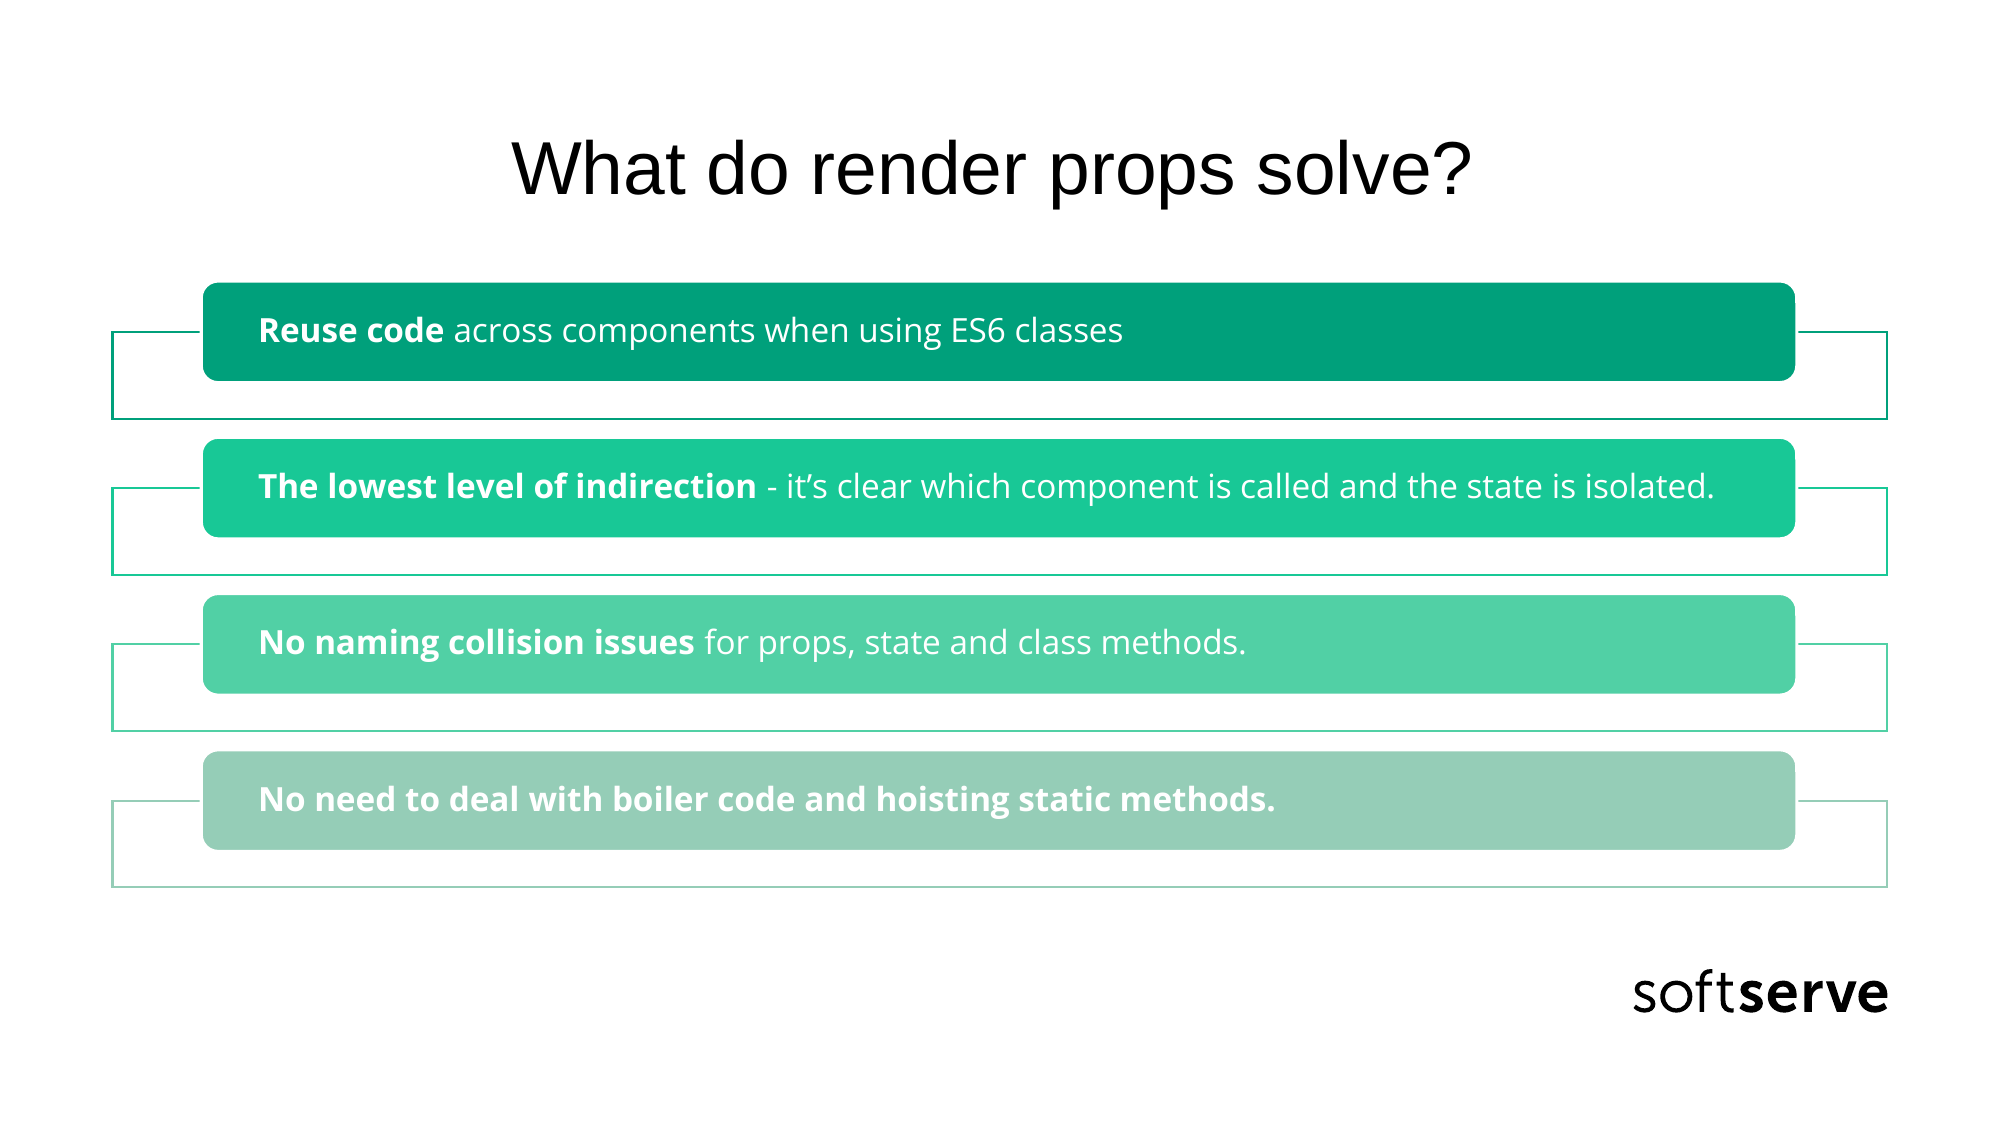

# What do render props solve?
Reuse code across components when using ES6 classes
The lowest level of indirection - it’s clear which component is called and the state is isolated.
No naming collision issues for props, state and class methods.
No need to deal with boiler code and hoisting static methods.